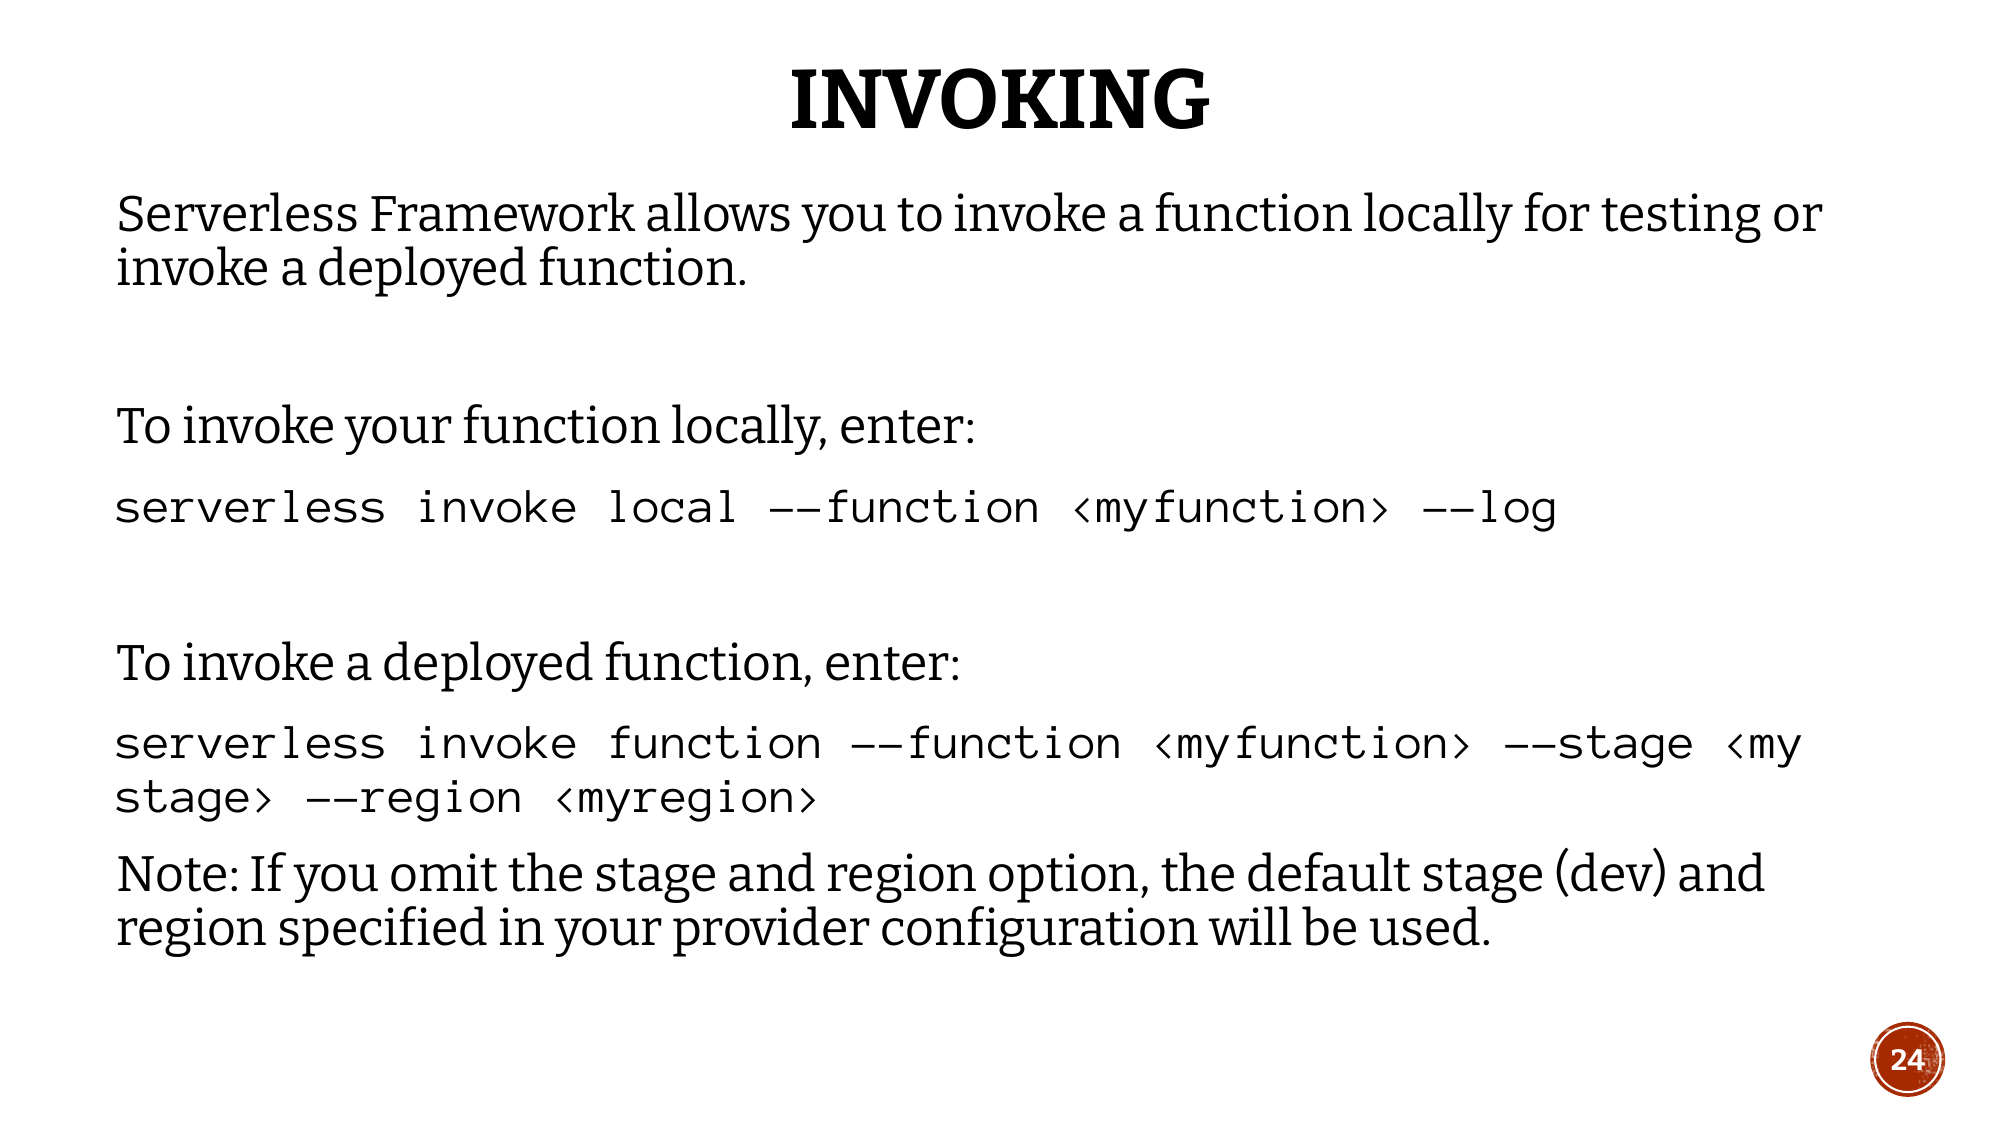

# Invoking
Serverless Framework allows you to invoke a function locally for testing or invoke a deployed function.

To invoke your function locally, enter:
serverless invoke local --function <myfunction> --log

To invoke a deployed function, enter:
serverless invoke function --function <myfunction> --stage <my stage> --region <myregion>
Note: If you omit the stage and region option, the default stage (dev) and region specified in your provider configuration will be used.

24